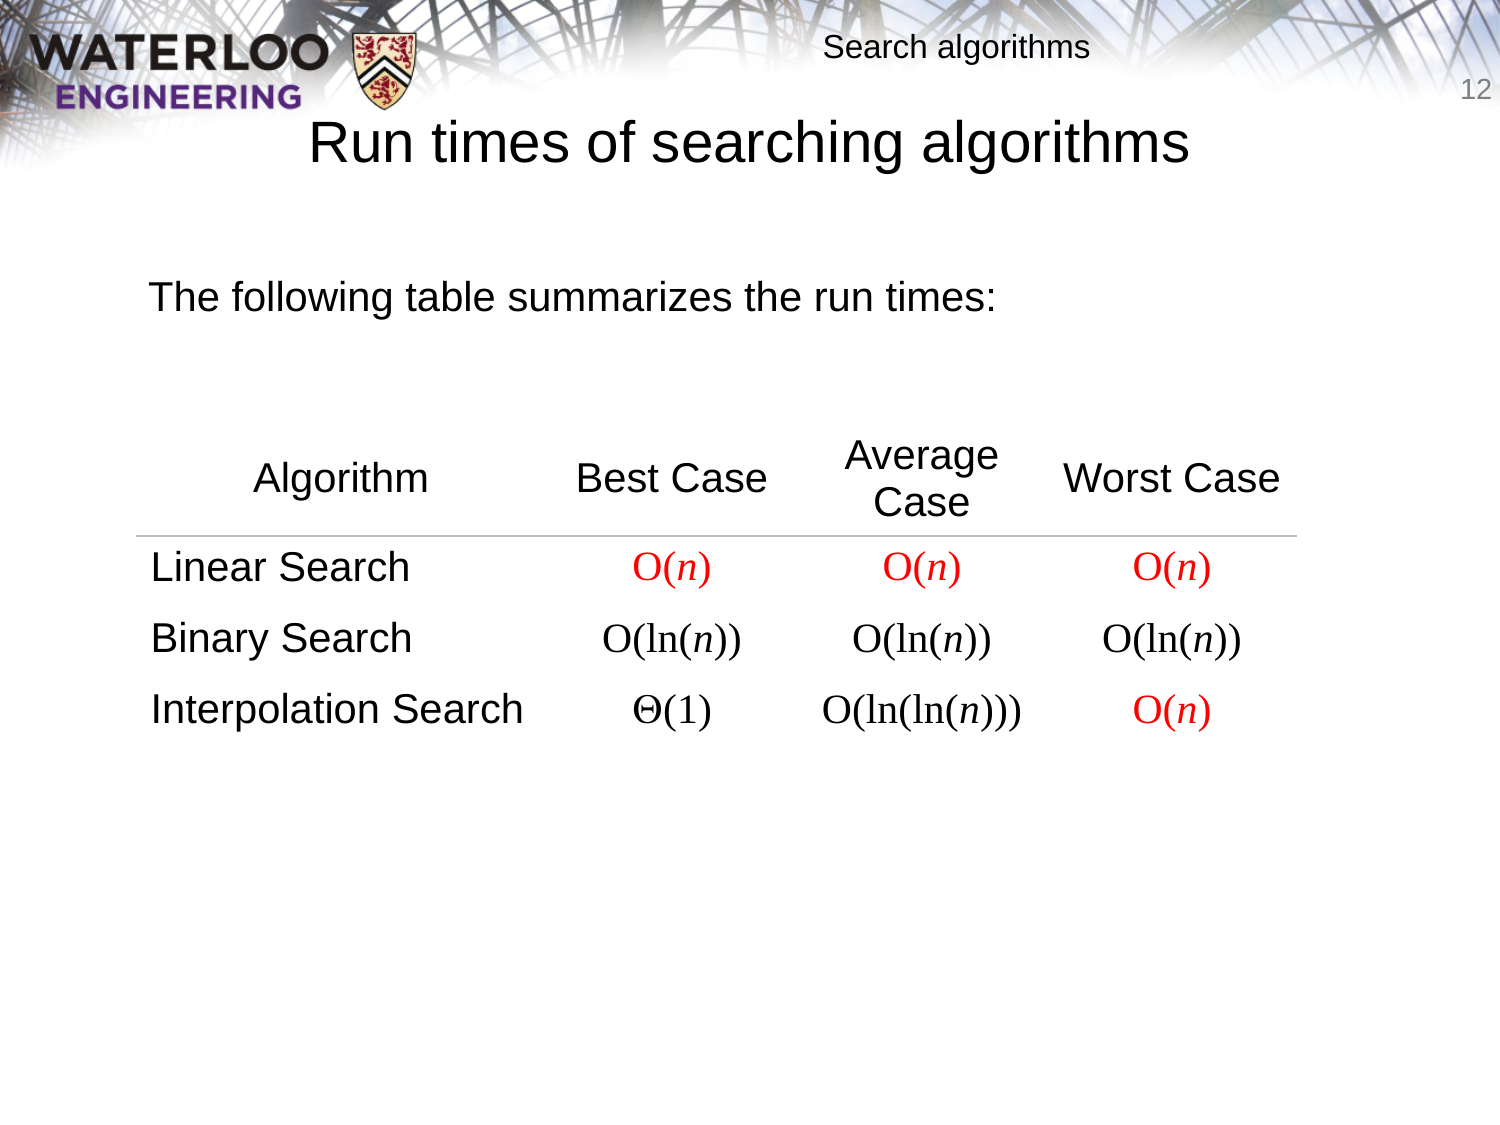

# Run times of searching algorithms
	The following table summarizes the run times:
| Algorithm | Best Case | Average Case | Worst Case |
| --- | --- | --- | --- |
| Linear Search | O(n) | O(n) | O(n) |
| Binary Search | O(ln(n)) | O(ln(n)) | O(ln(n)) |
| Interpolation Search | Θ(1) | O(ln(ln(n))) | O(n) |